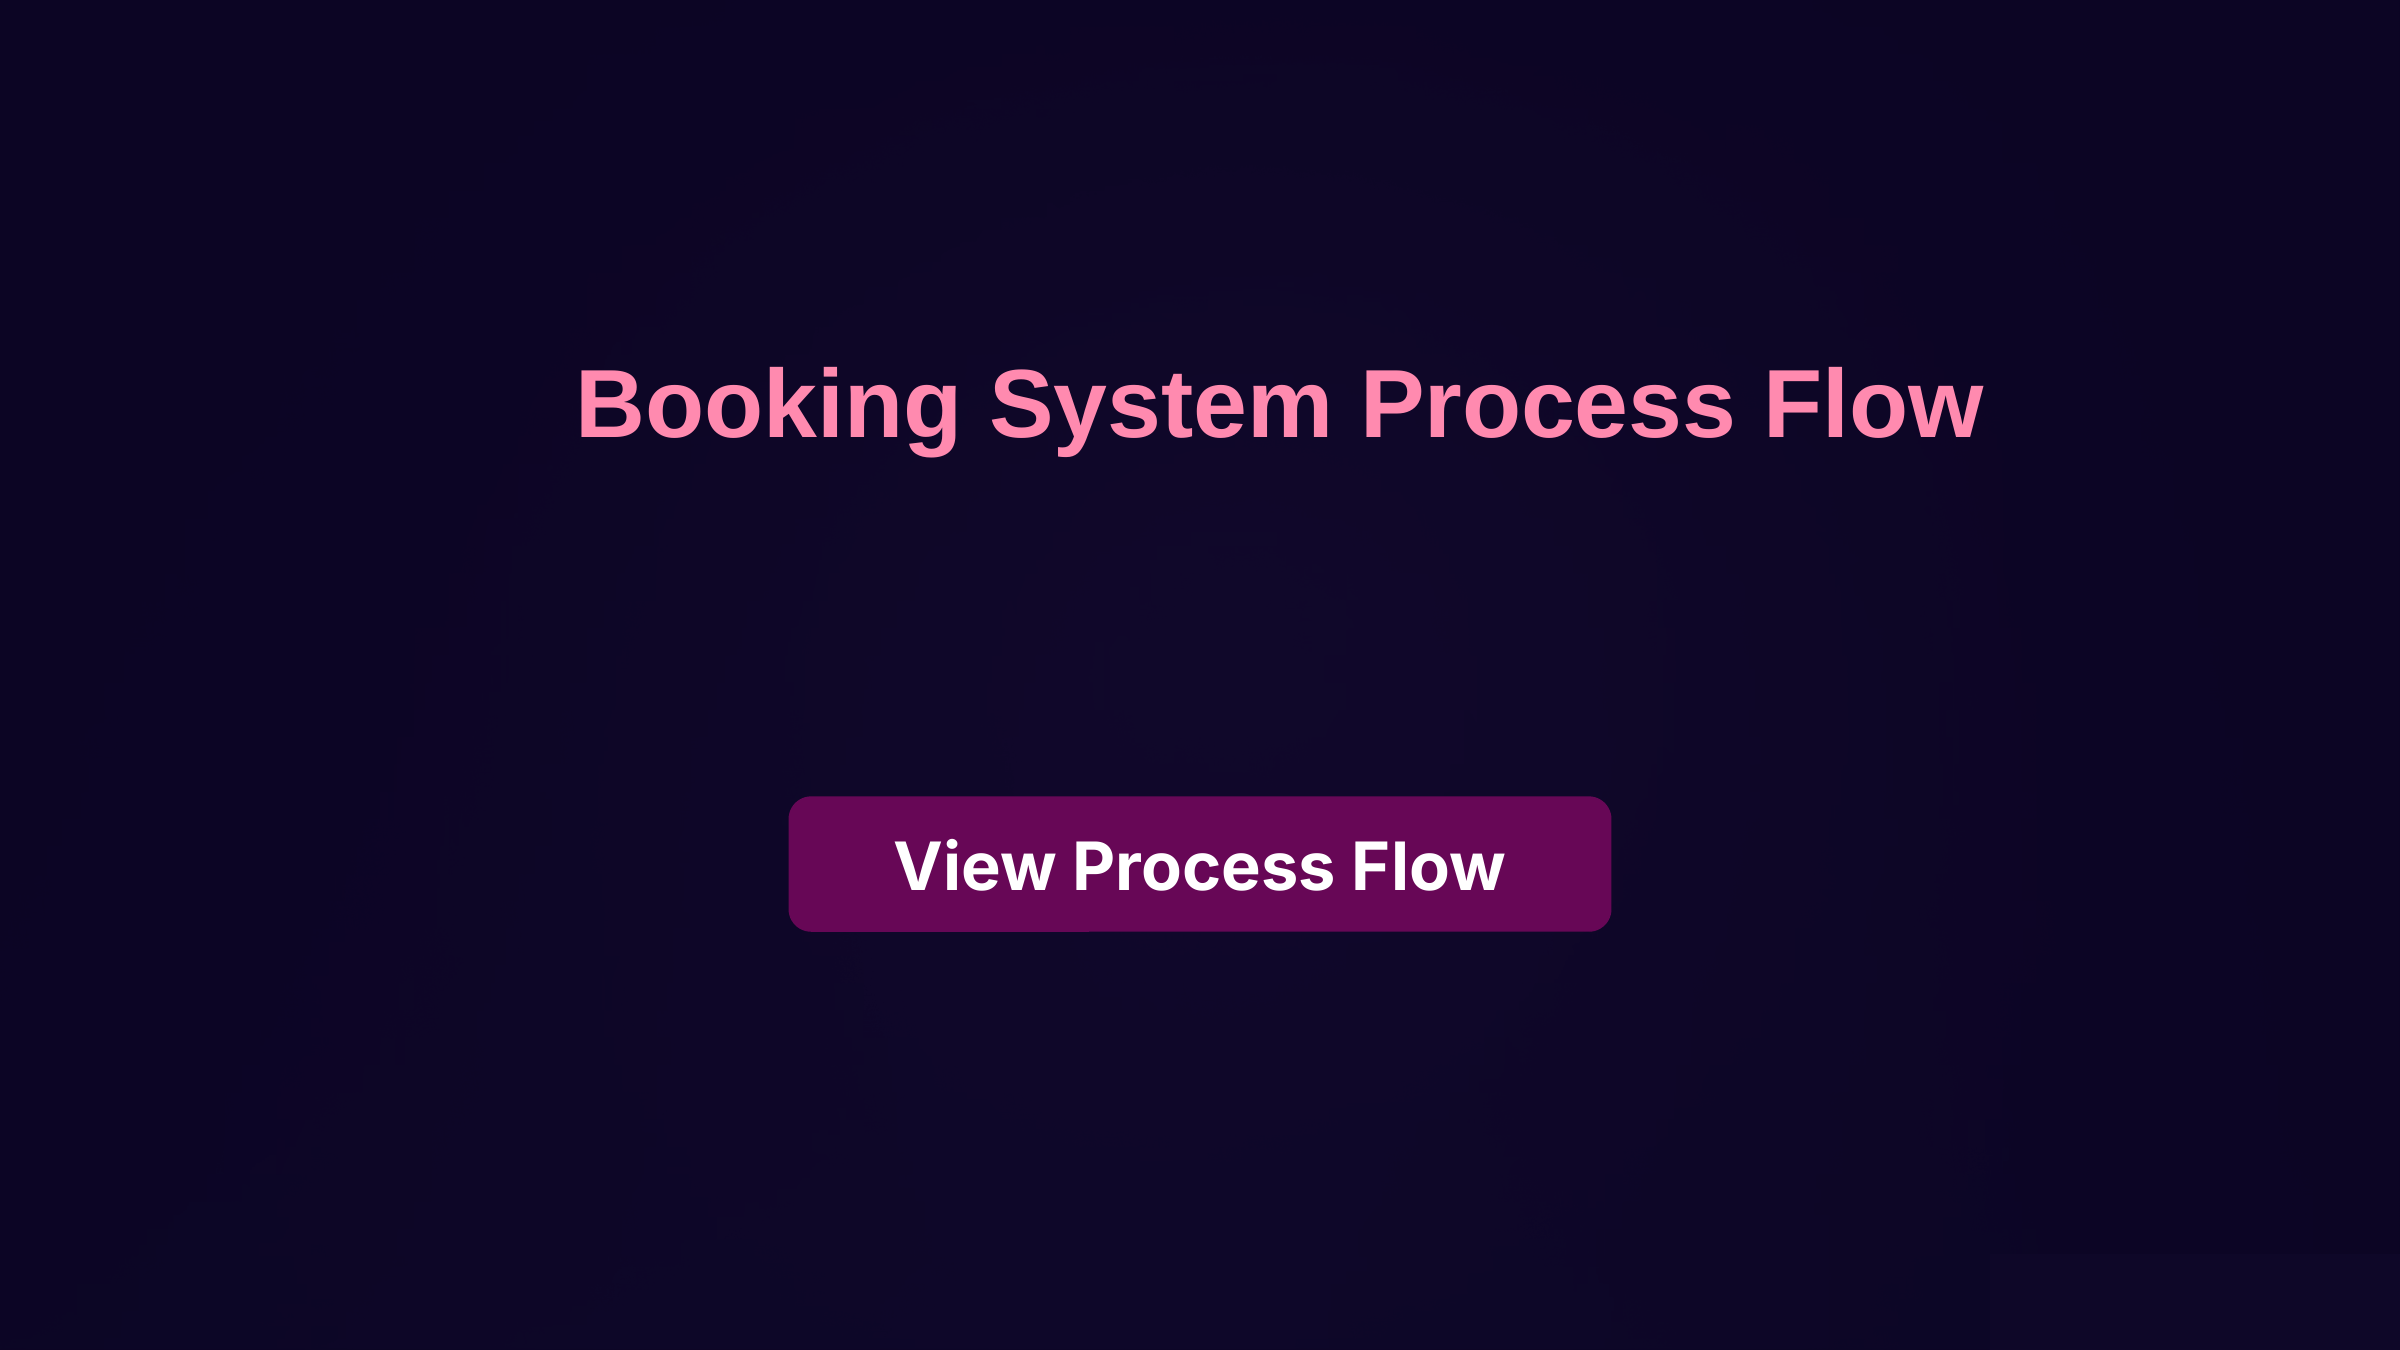

Booking System Process Flow
View Process Flow